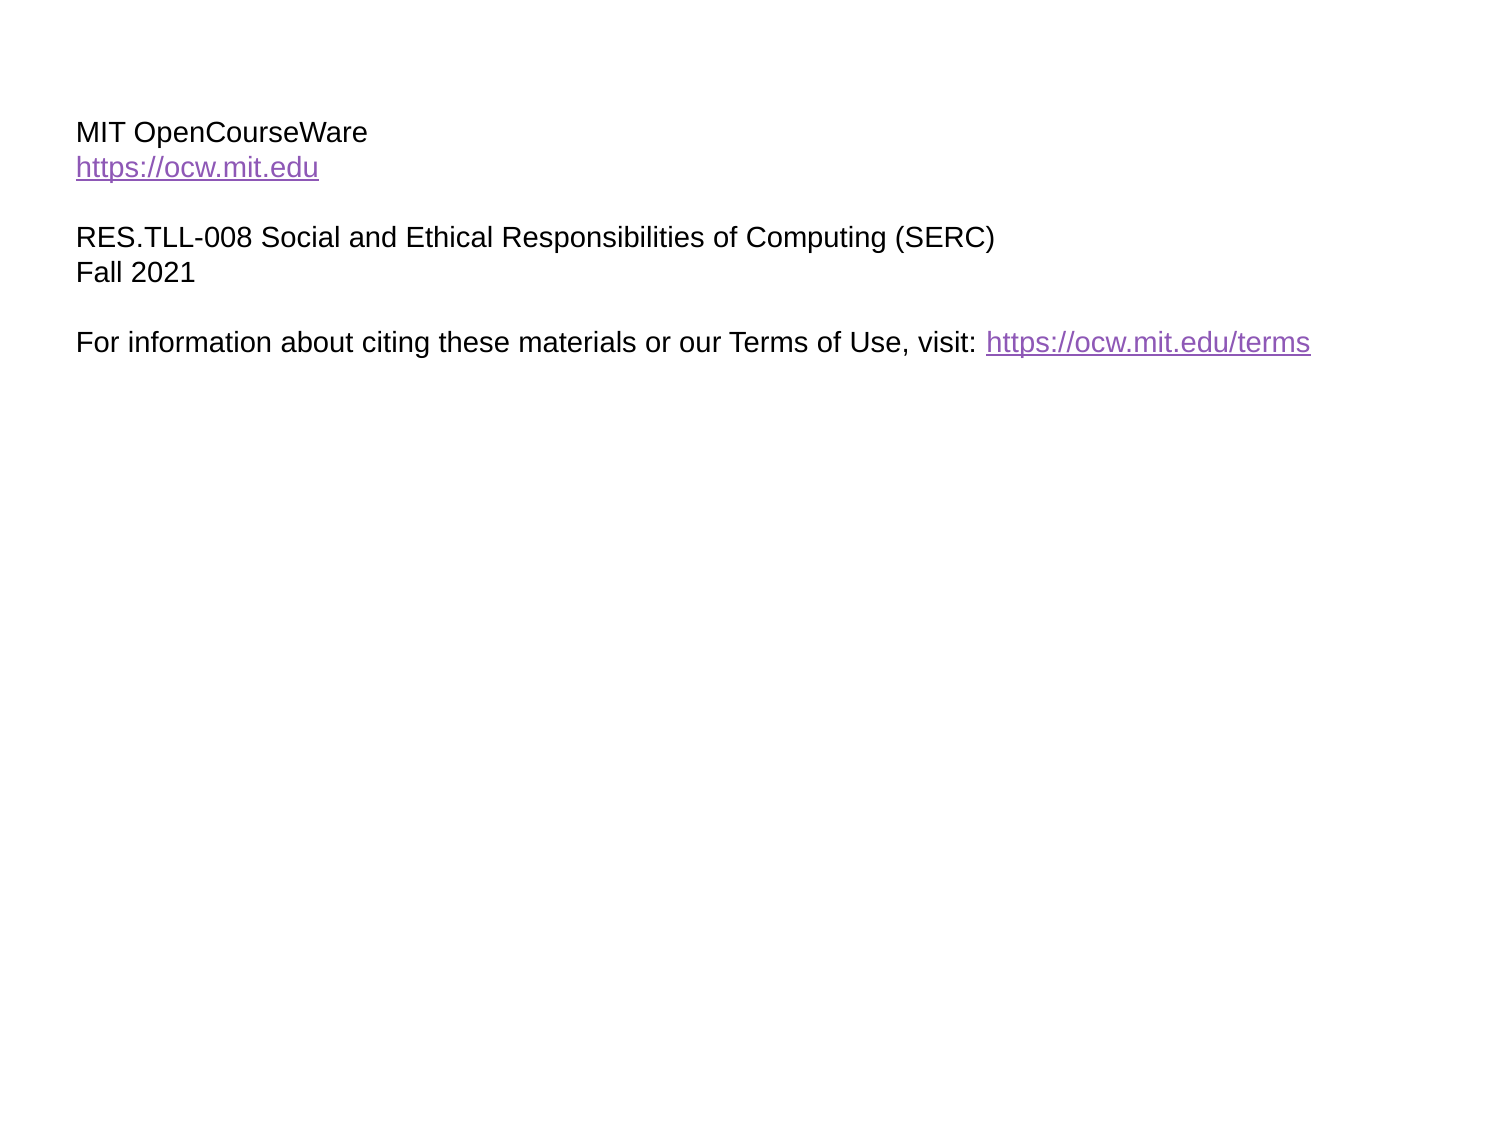

MIT OpenCourseWare
https://ocw.mit.edu

RES.TLL-008 Social and Ethical Responsibilities of Computing (SERC)
Fall 2021

For information about citing these materials or our Terms of Use, visit: https://ocw.mit.edu/terms

50